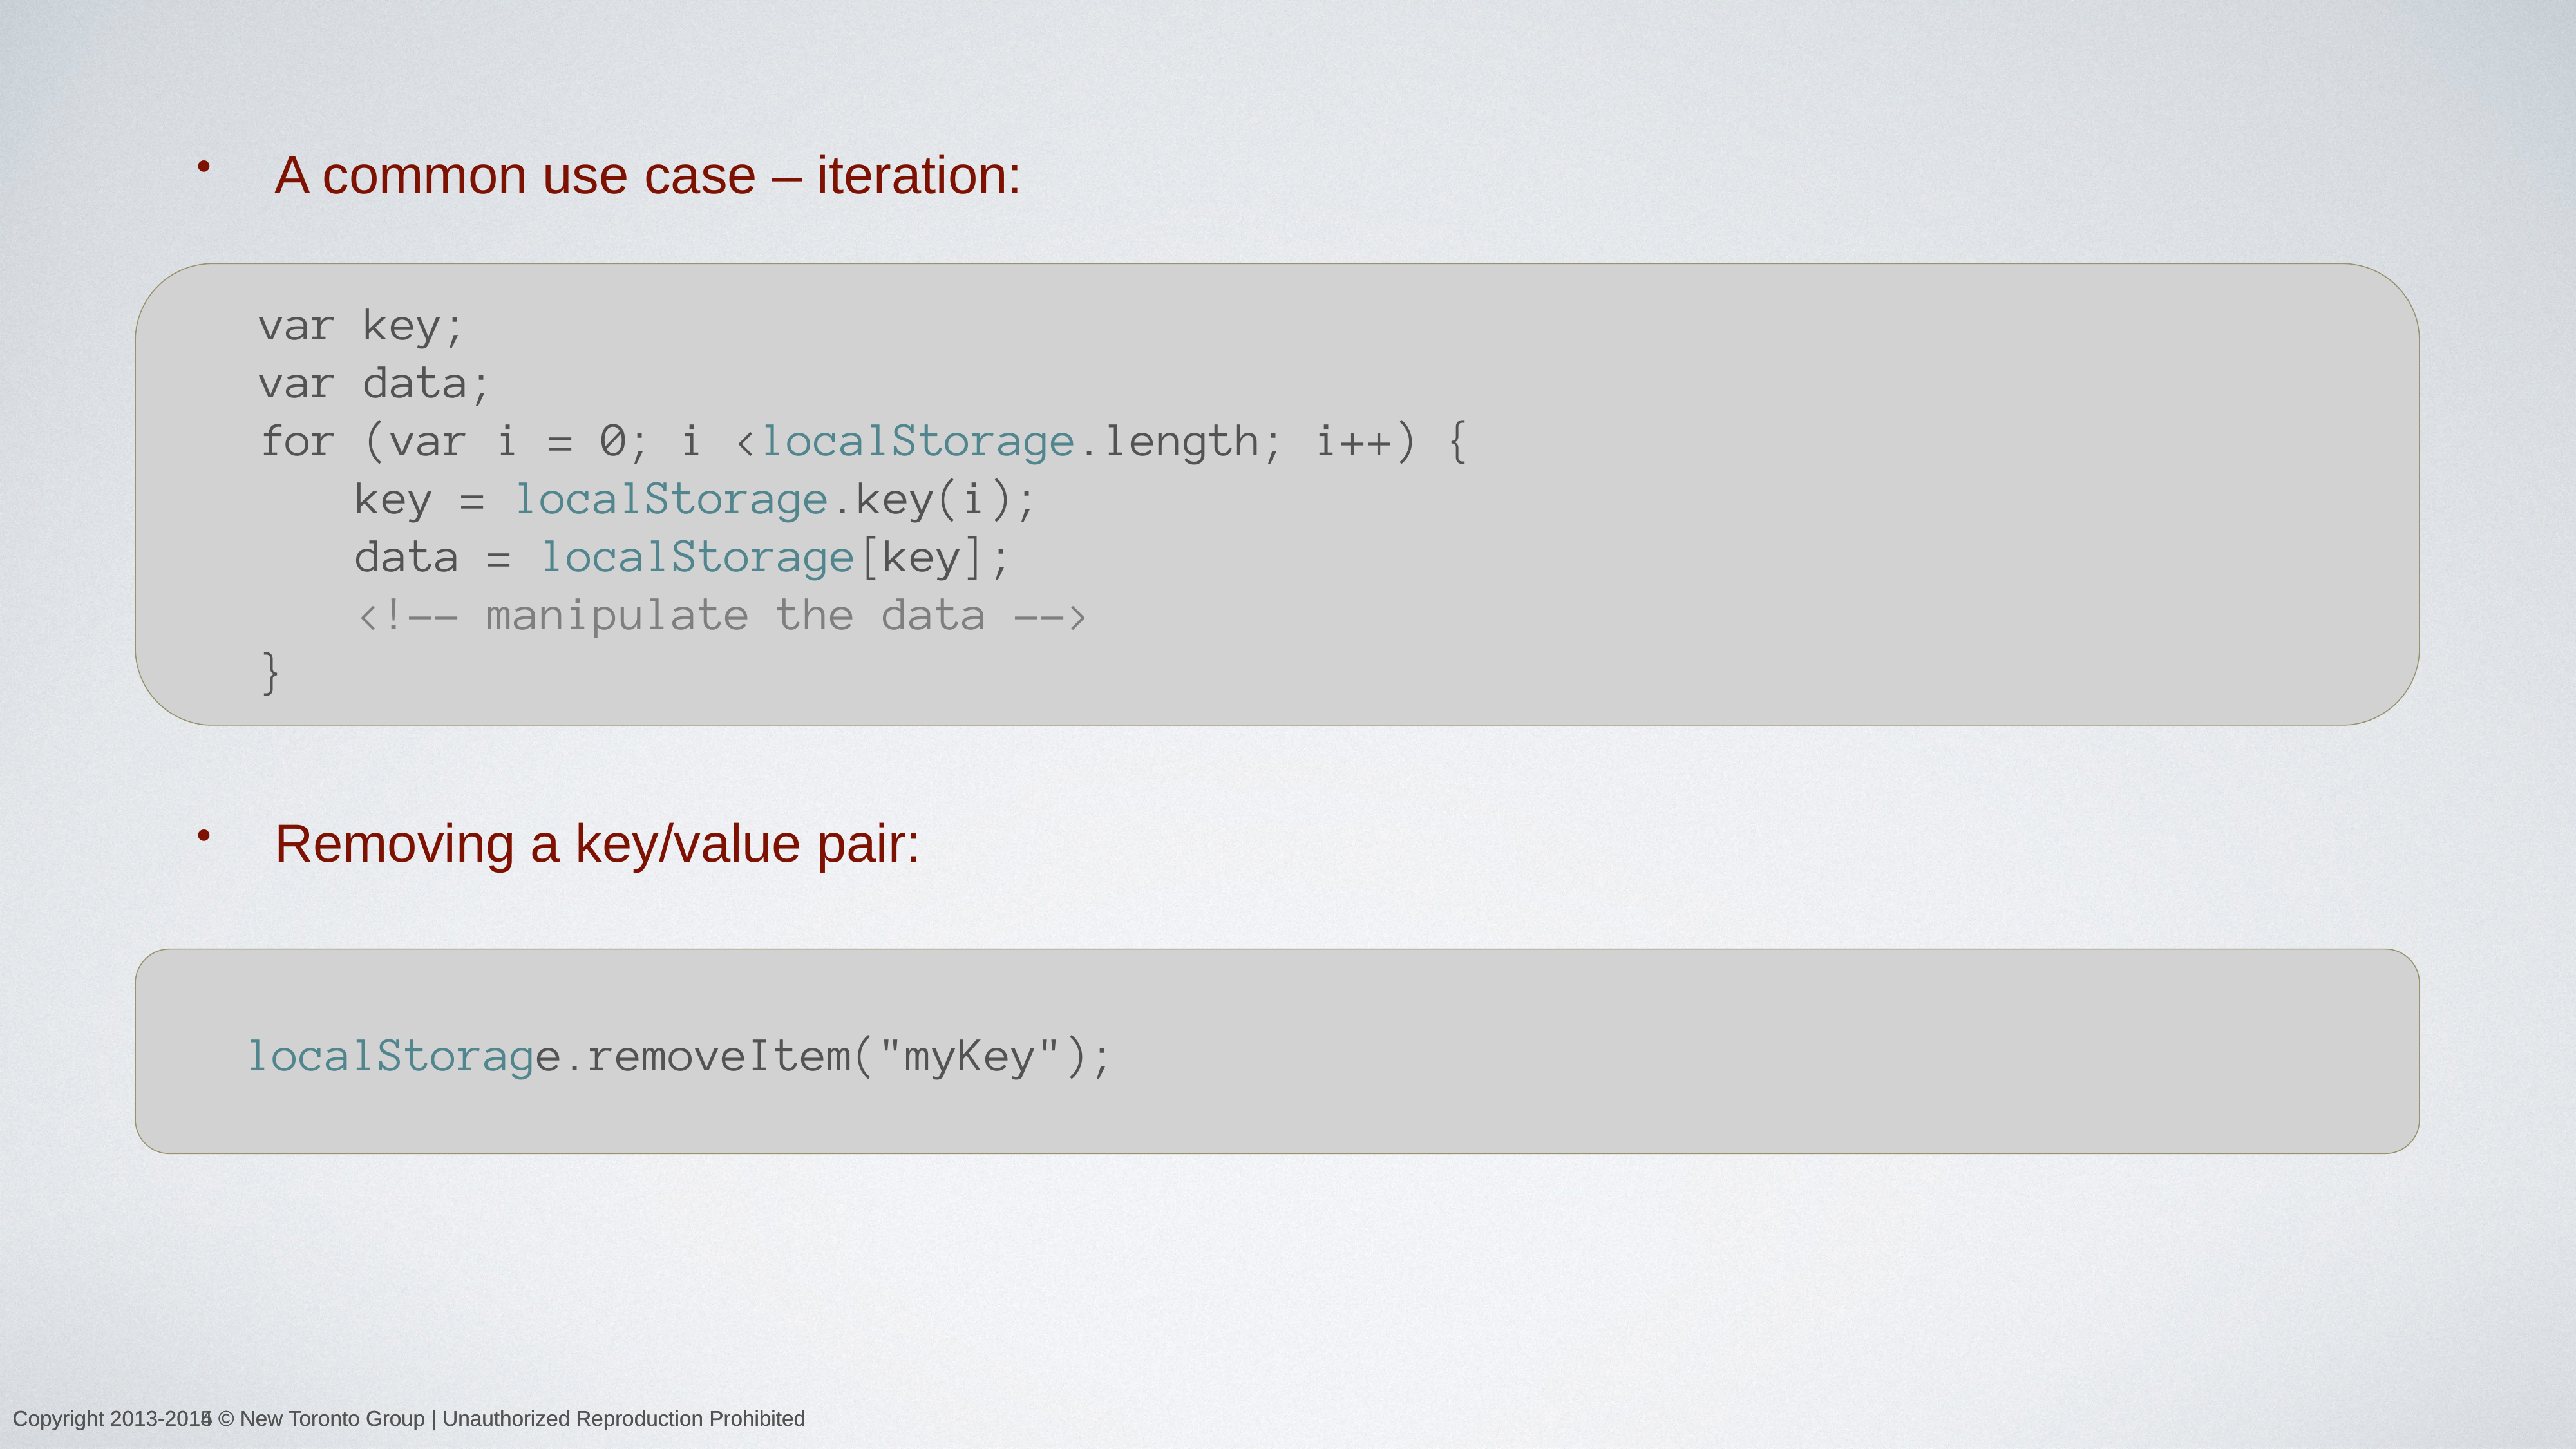

A common use case – iteration:
	var key;
	var data;
	for (var i = 0; i <localStorage.length; i++) {
		key = localStorage.key(i);
		data = localStorage[key];
		<!-- manipulate the data -->
	}
Removing a key/value pair:

	localStorage.removeItem("myKey");